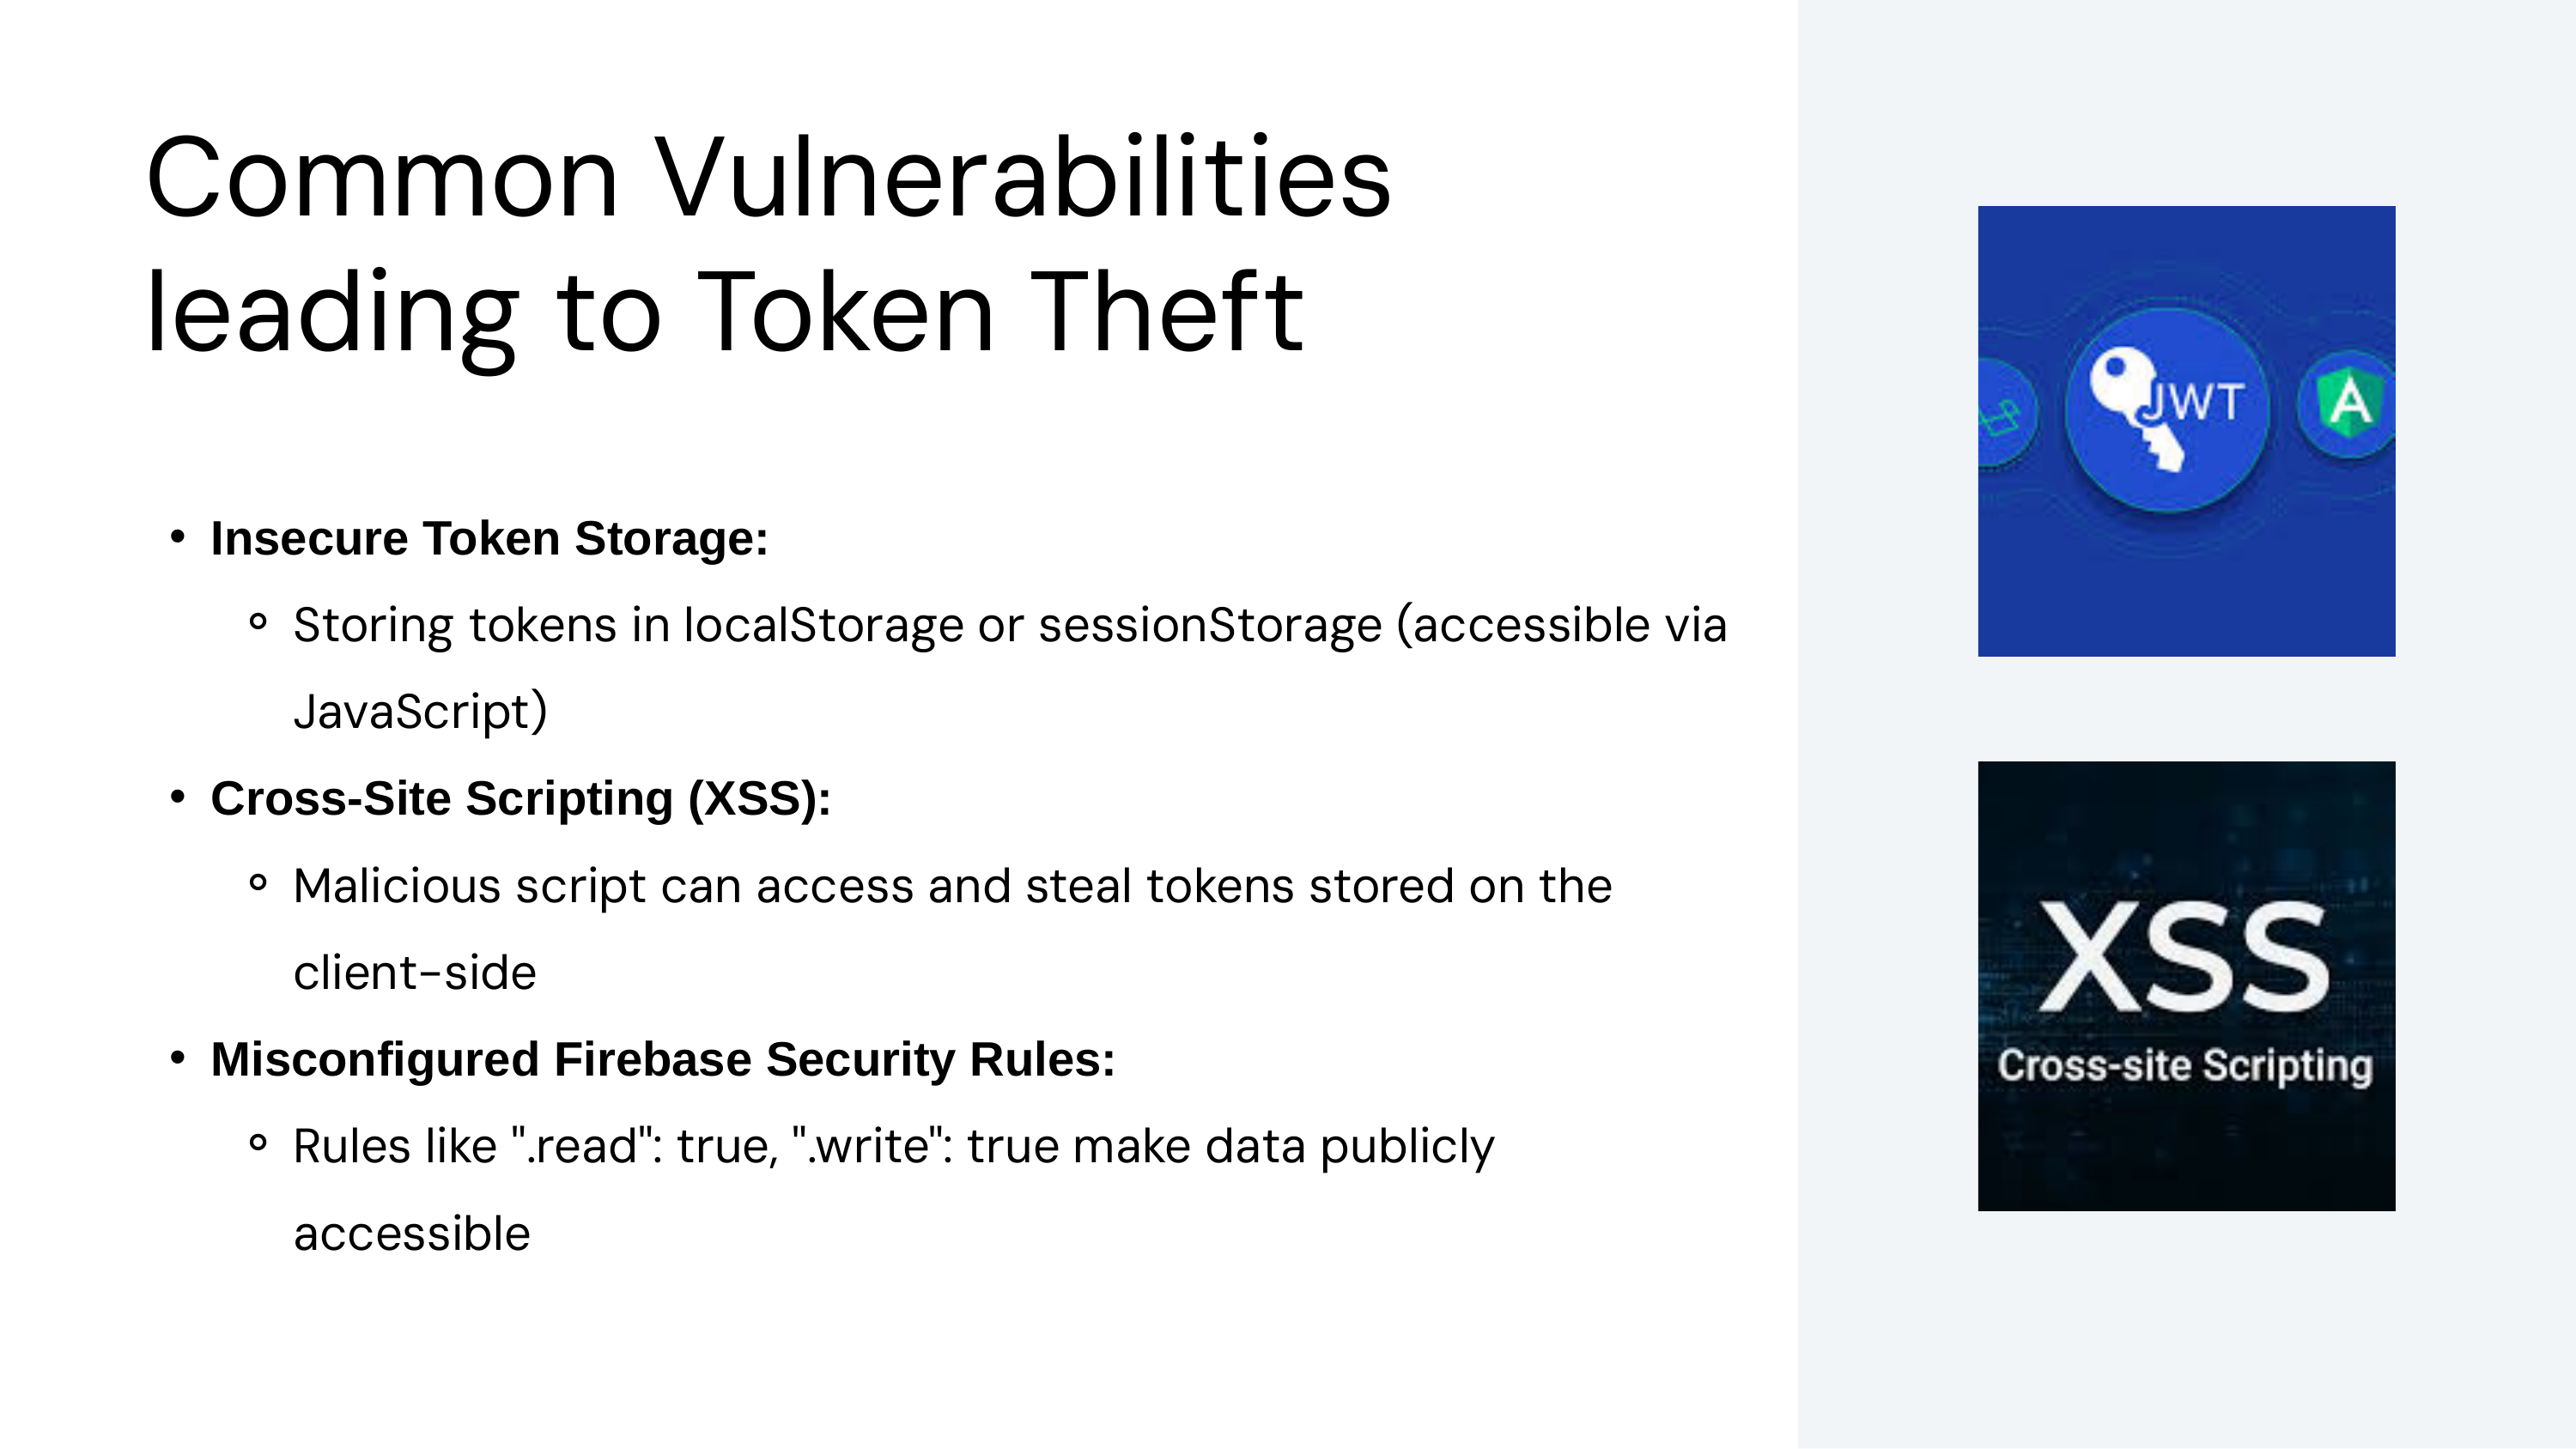

Common Vulnerabilities leading to Token Theft

Insecure Token Storage:
Storing tokens in localStorage or sessionStorage (accessible via JavaScript)
Cross-Site Scripting (XSS):
Malicious script can access and steal tokens stored on the client-side
Misconfigured Firebase Security Rules:
Rules like ".read": true, ".write": true make data publicly accessible